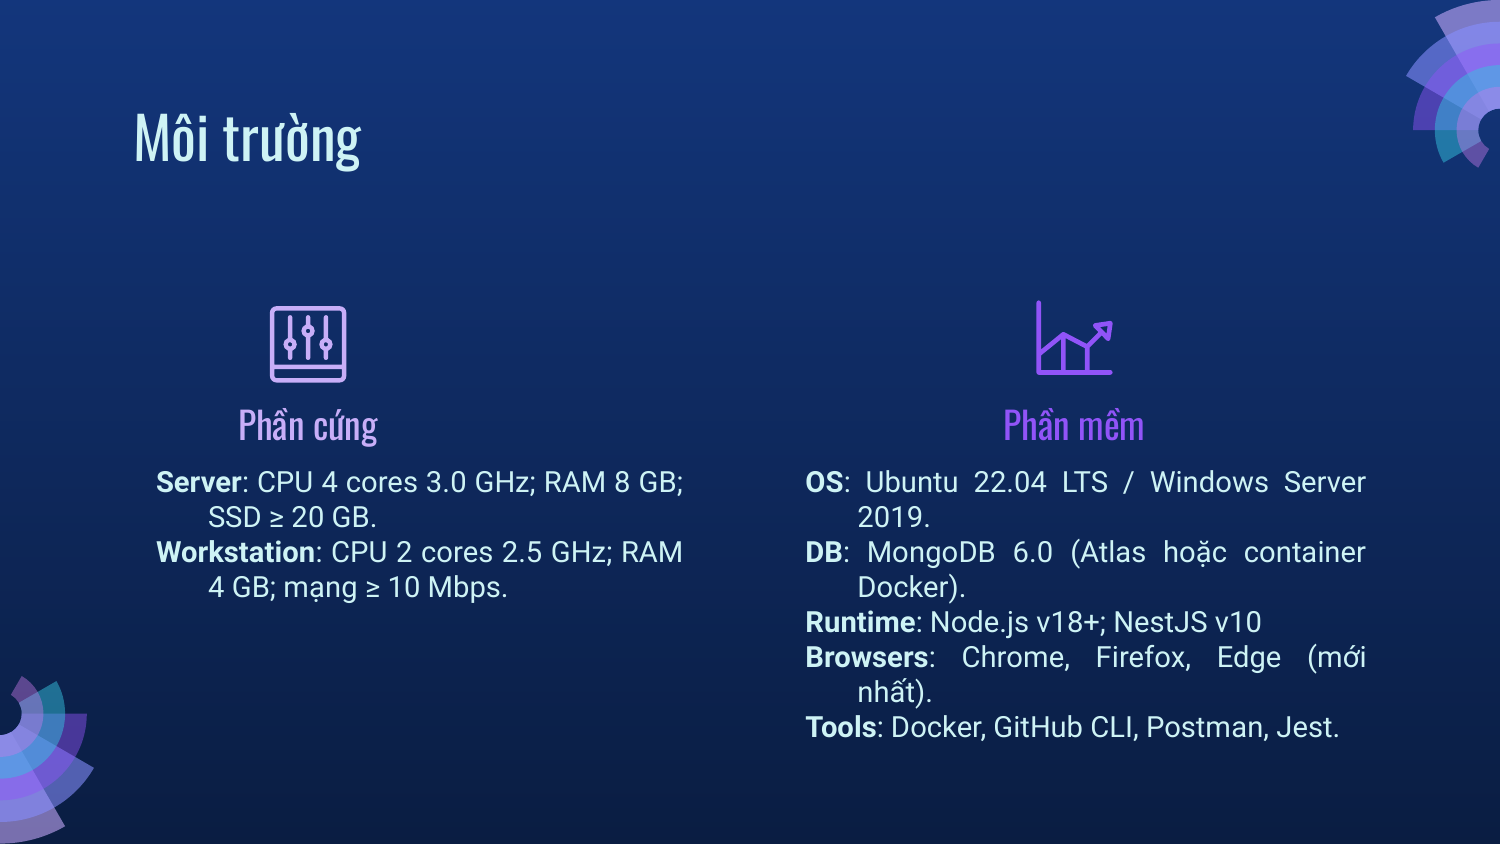

# Môi trường

Phần cứng
Phần mềm
Server: CPU 4 cores 3.0 GHz; RAM 8 GB; SSD ≥ 20 GB.
Workstation: CPU 2 cores 2.5 GHz; RAM 4 GB; mạng ≥ 10 Mbps.

OS: Ubuntu 22.04 LTS / Windows Server 2019.
DB: MongoDB 6.0 (Atlas hoặc container Docker).
Runtime: Node.js v18+; NestJS v10
Browsers: Chrome, Firefox, Edge (mới nhất).
Tools: Docker, GitHub CLI, Postman, Jest.